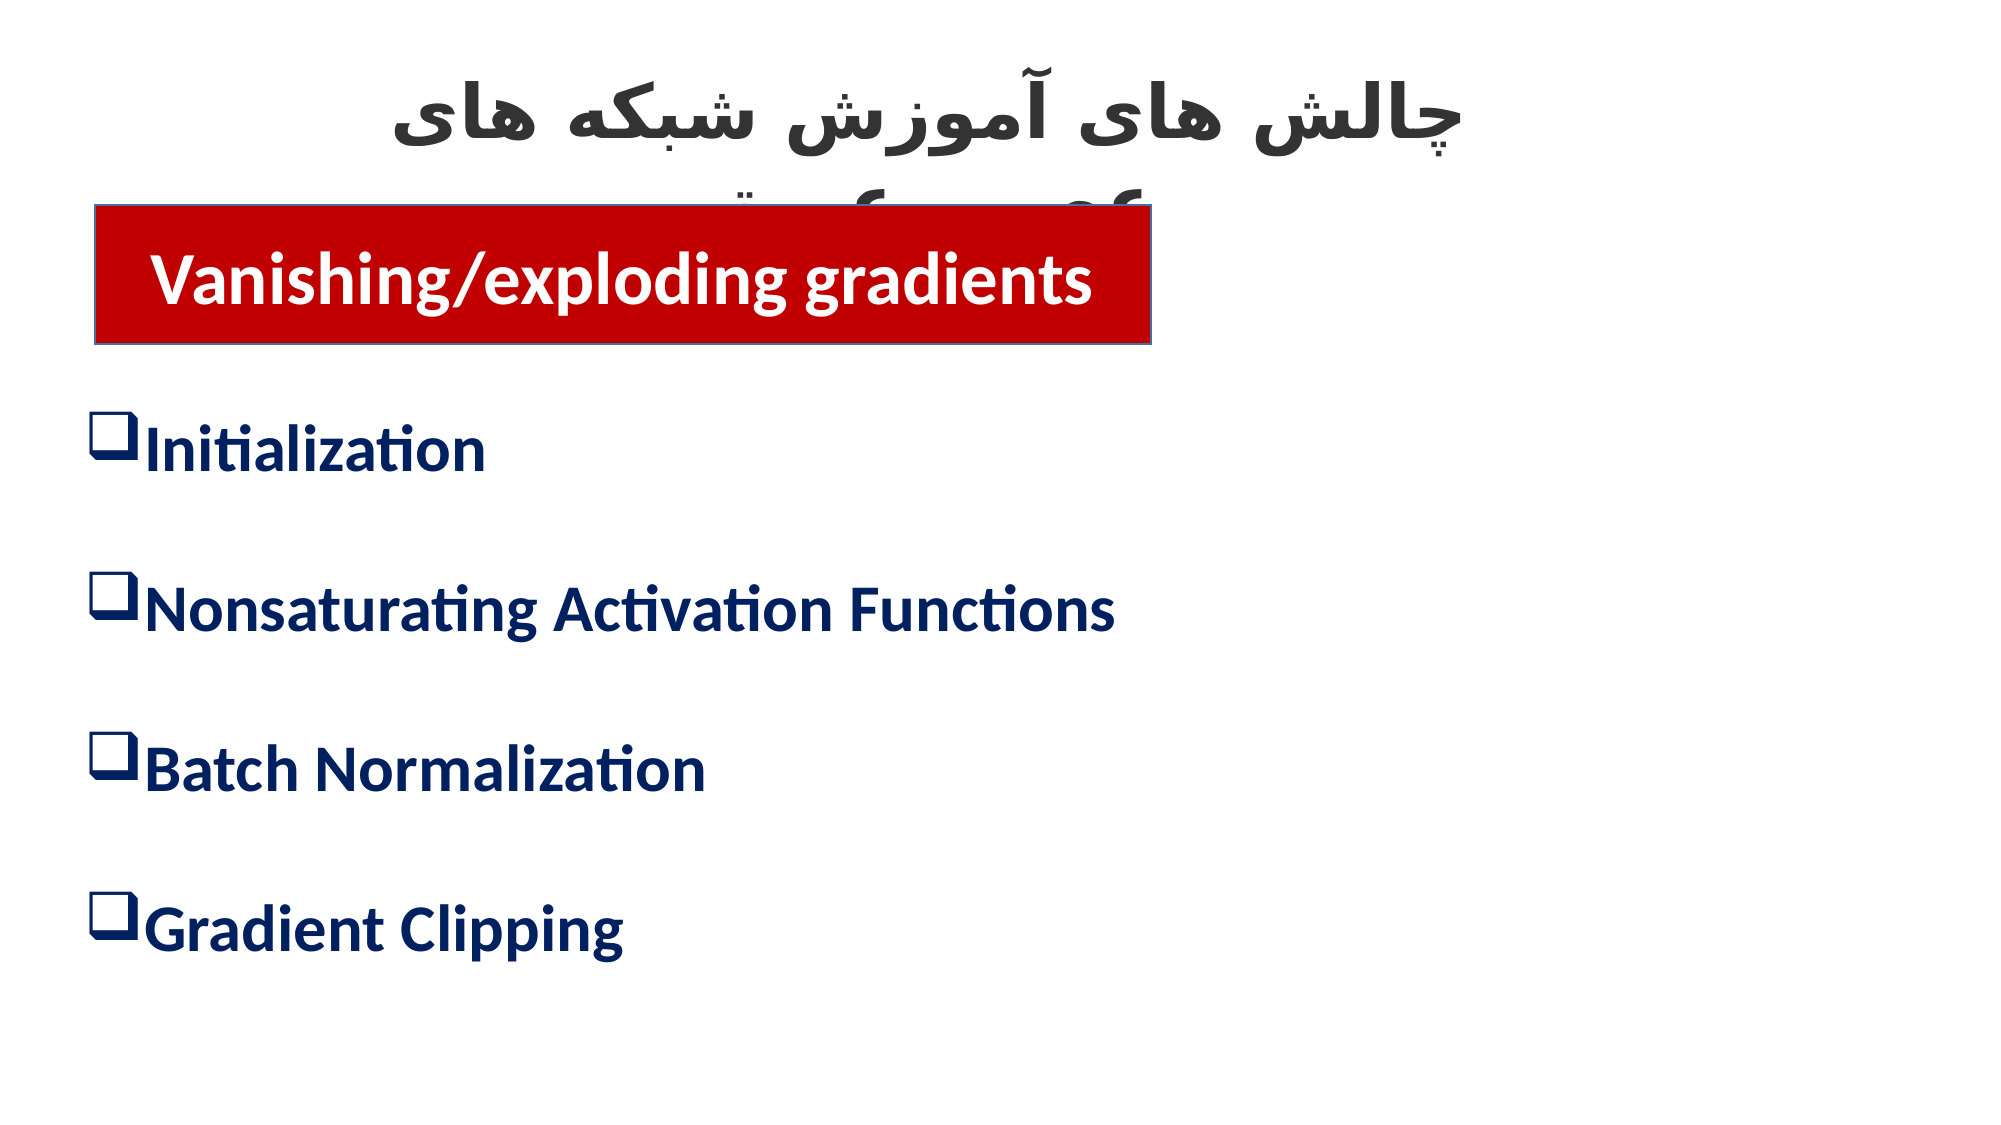

چالش های آموزش شبکه های عصبی عمیق
Vanishing/exploding gradients
Initialization

Nonsaturating Activation Functions

Batch Normalization

Gradient Clipping